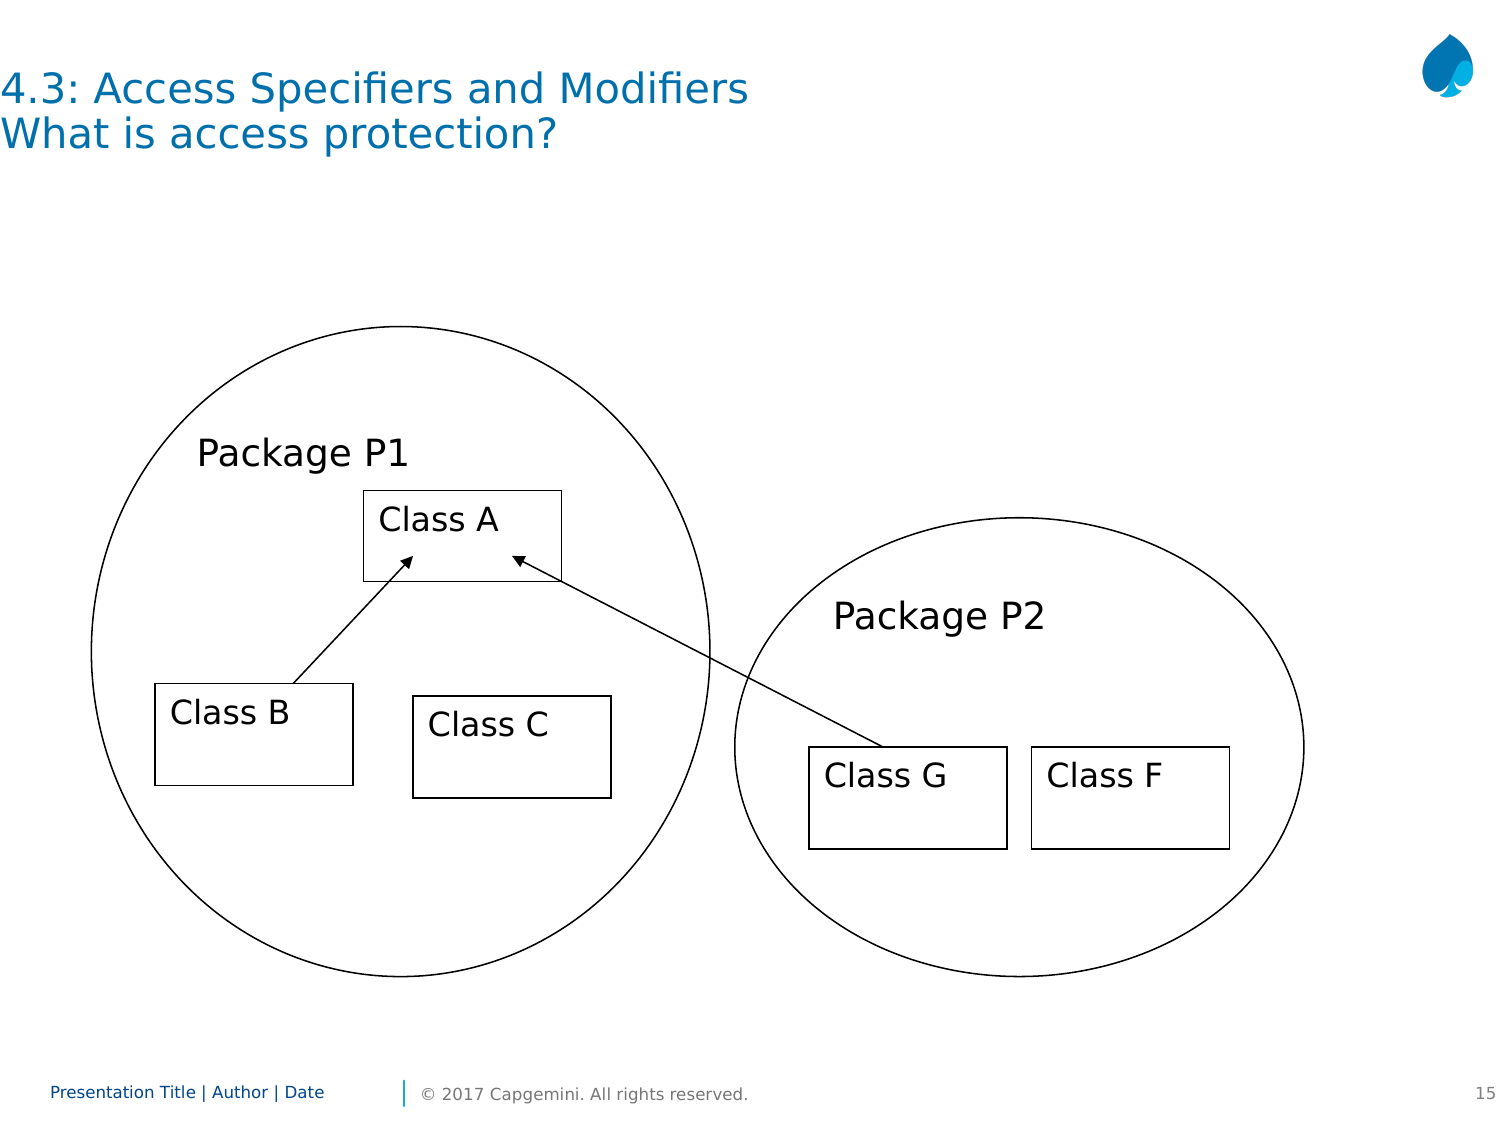

4.3: Access Specifiers and Modifiers
What is access protection?
Package P1

Class A
Package P2

Class B
Class C
Class G
Class F